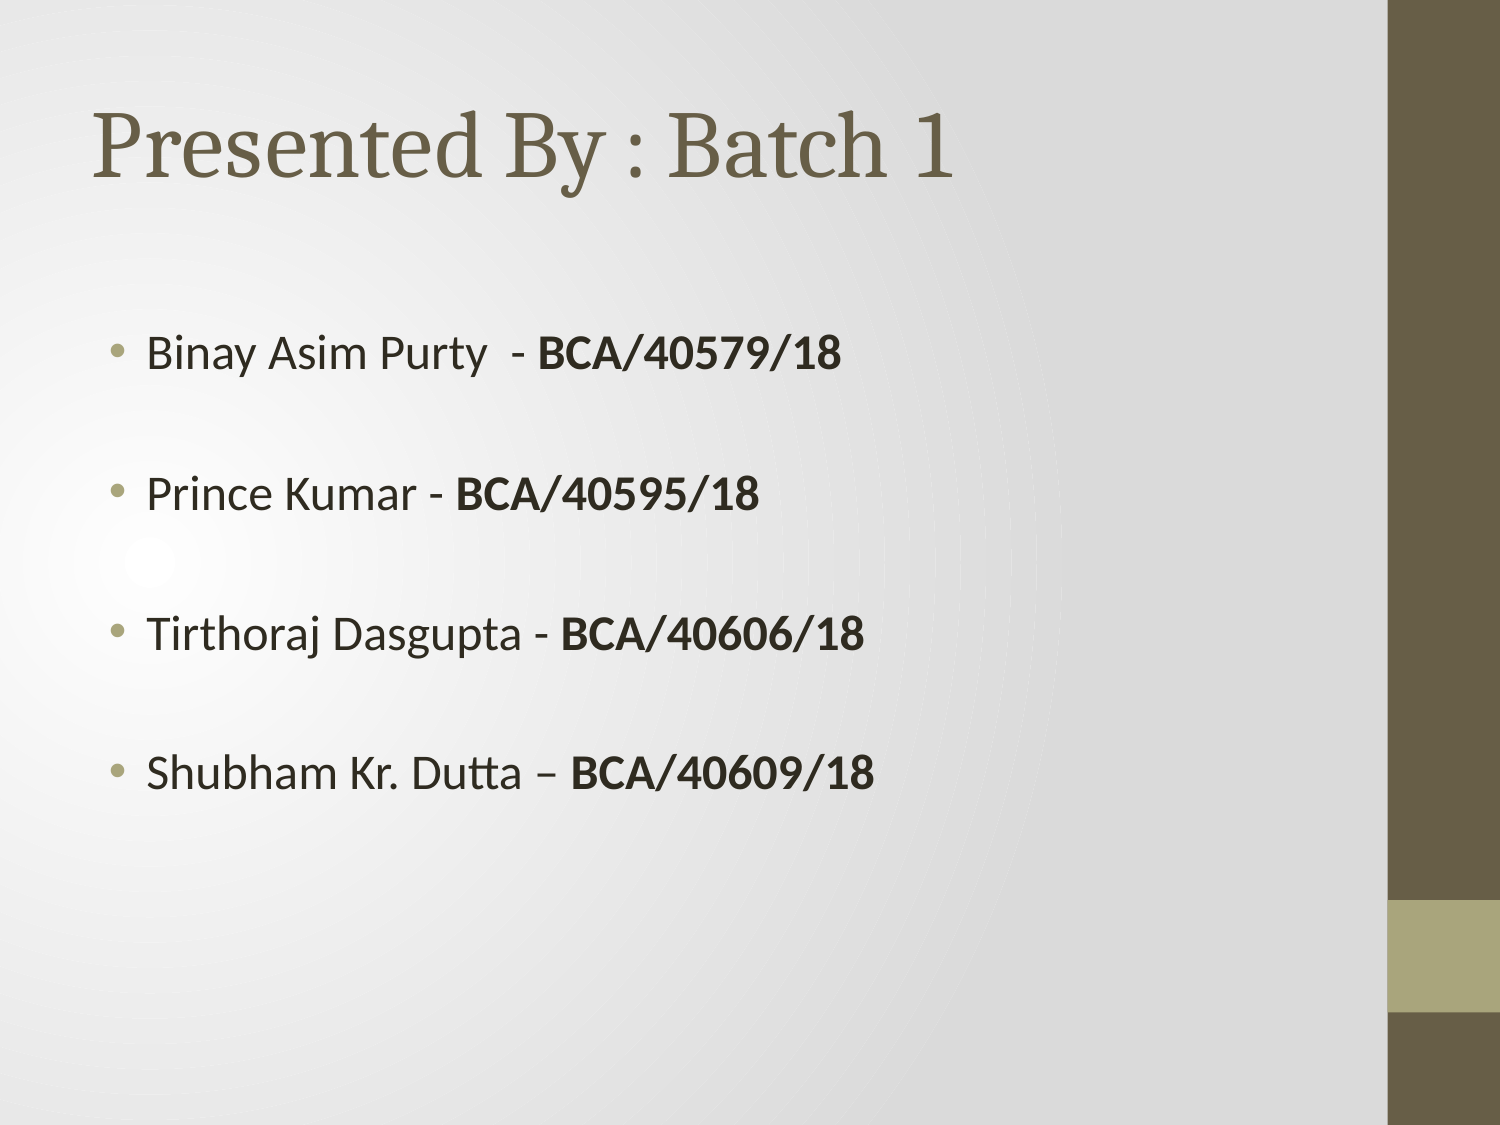

# Presented By : Batch 1
Binay Asim Purty  - BCA/40579/18

Prince Kumar - BCA/40595/18

Tirthoraj Dasgupta - BCA/40606/18

Shubham Kr. Dutta – BCA/40609/18